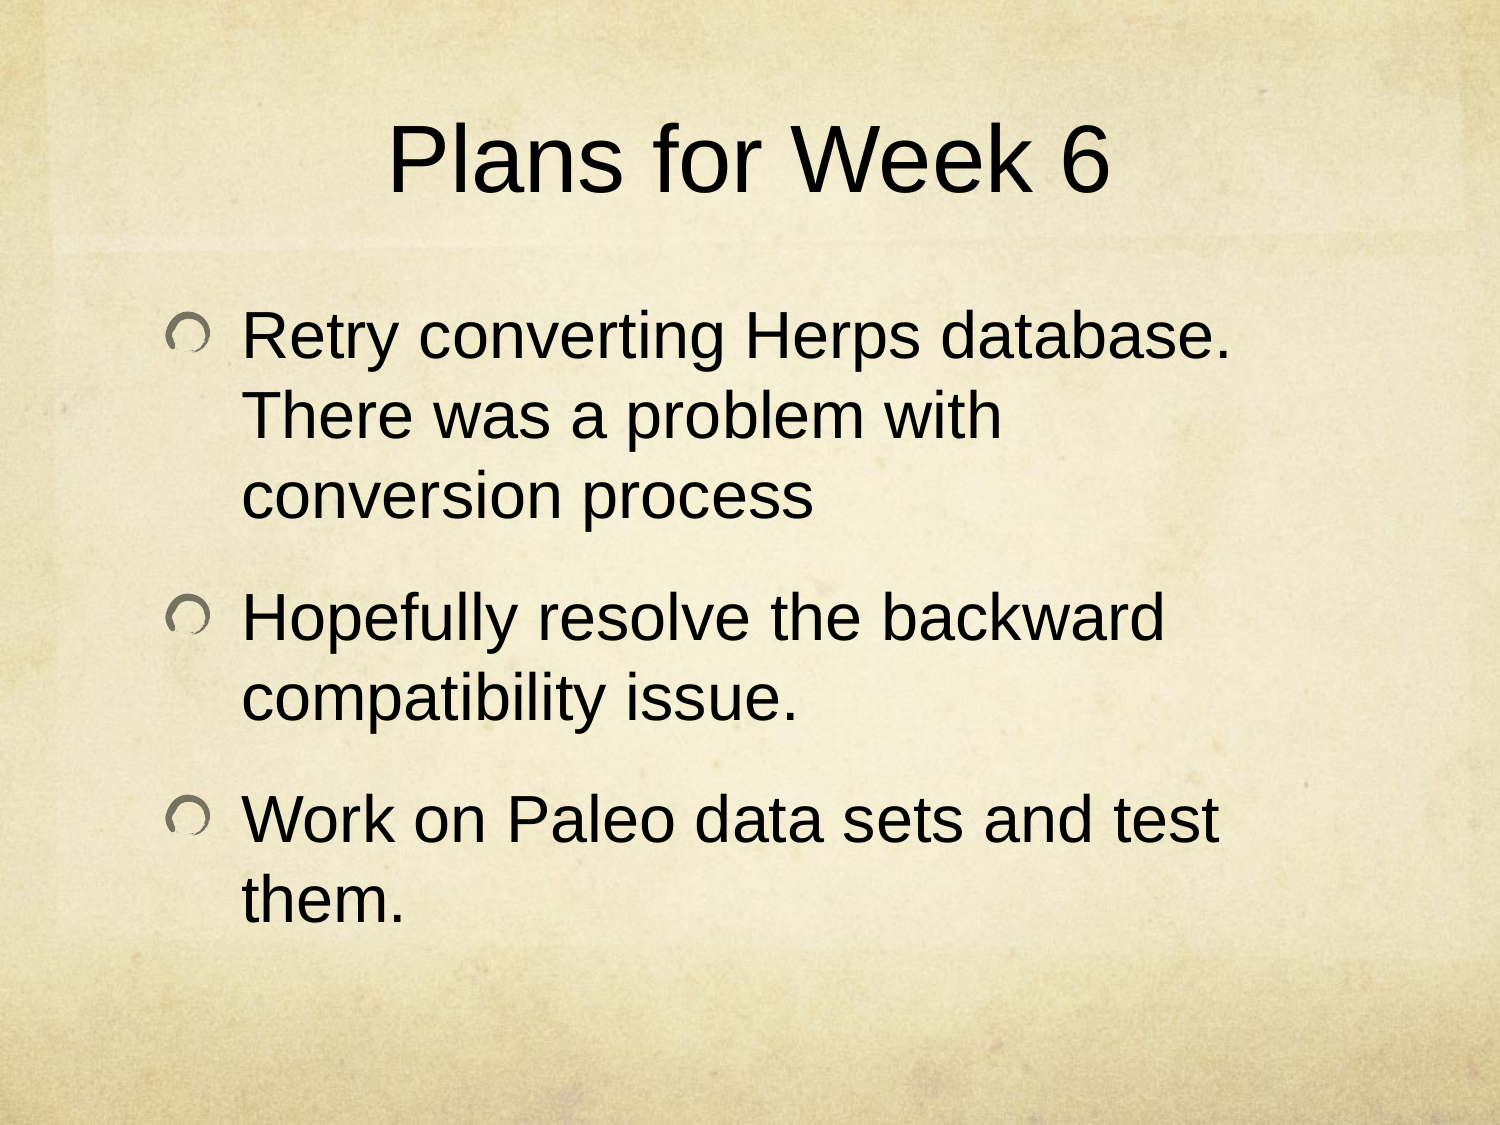

# Plans for Week 6
Retry converting Herps database. There was a problem with conversion process
Hopefully resolve the backward compatibility issue.
Work on Paleo data sets and test them.